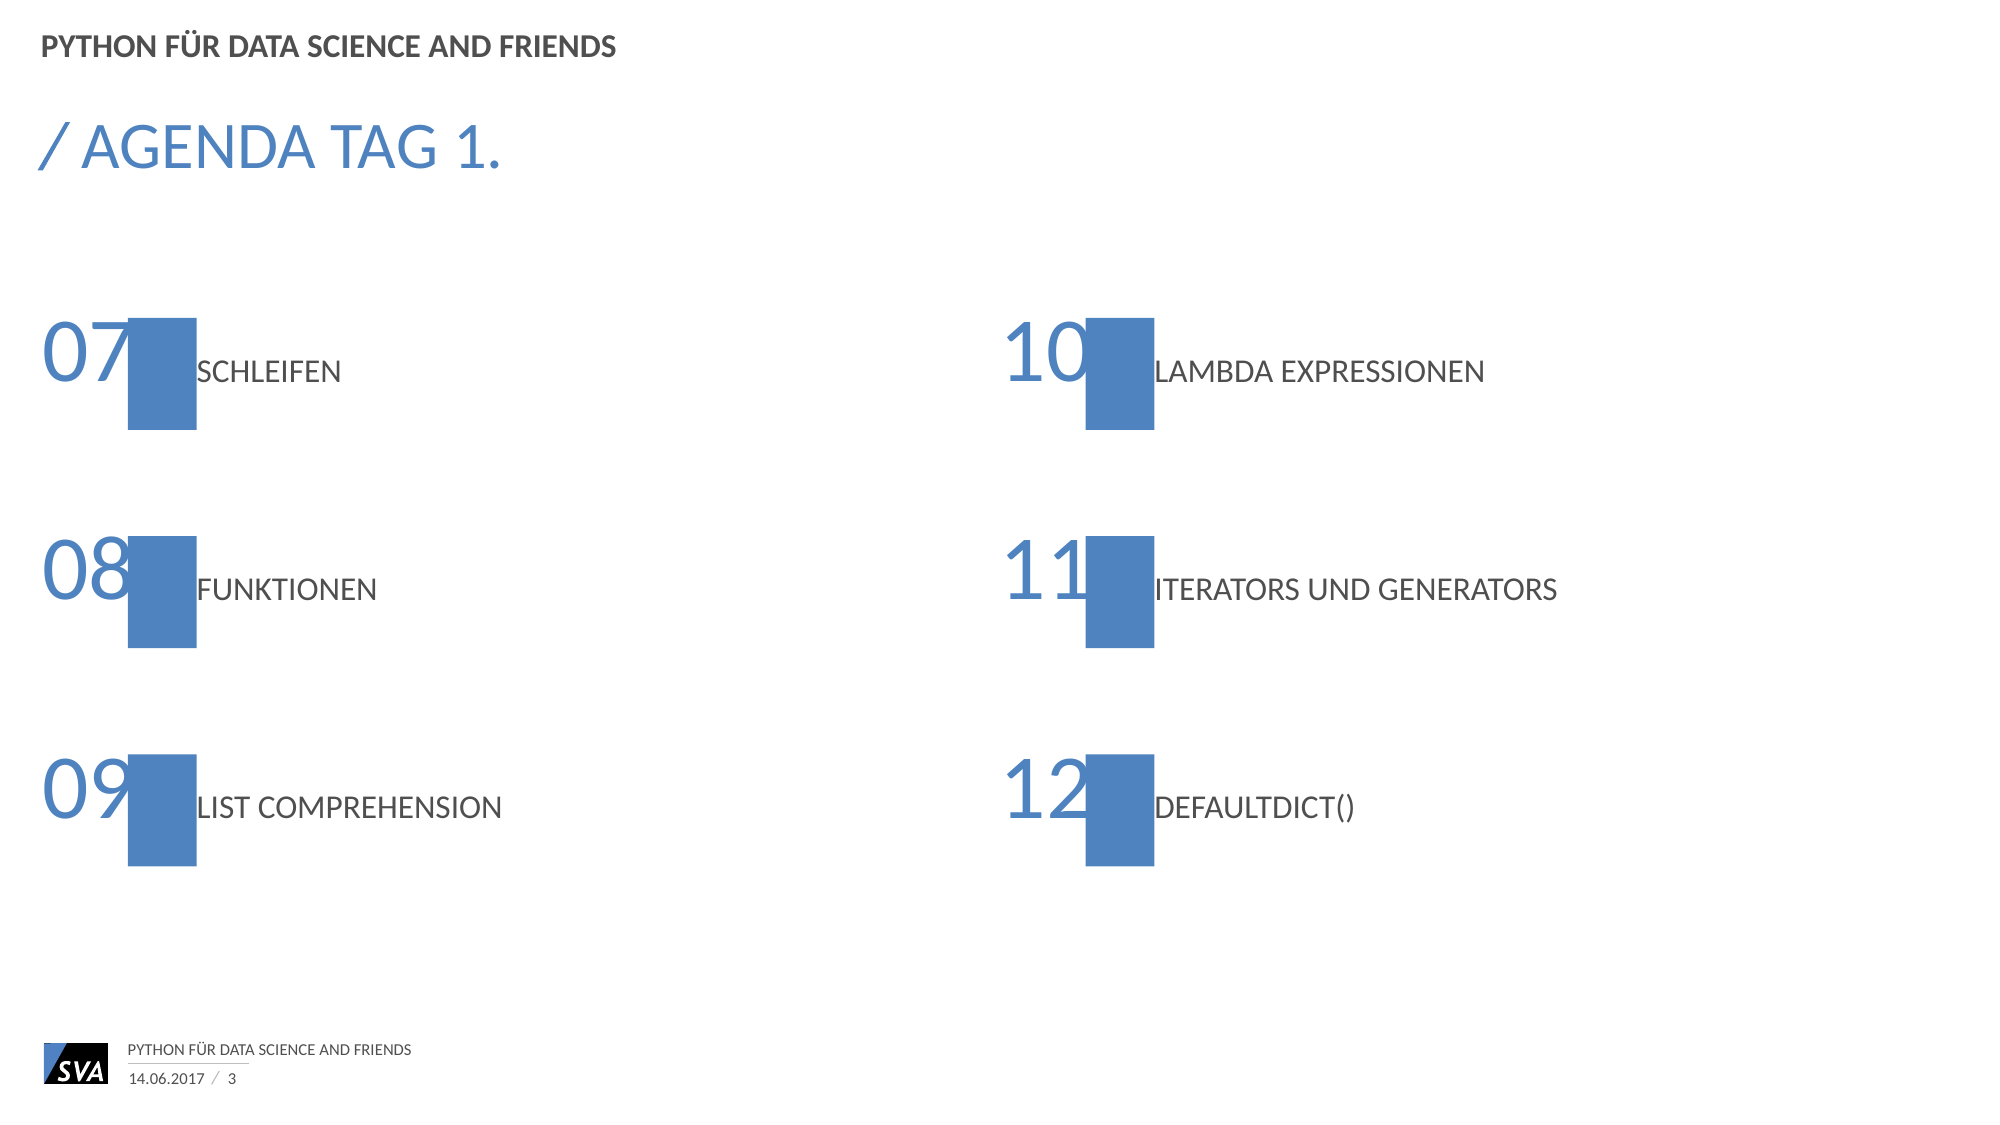

Python für Data Science and Friends

# Agenda Tag 1.
07
10

Schleifen
Lambda Expressionen
08
11

Funktionen
Iterators und Generators

09
12

List Comprehension
Defaultdict()

Python für Data Science and Friends
14.06.2017
3